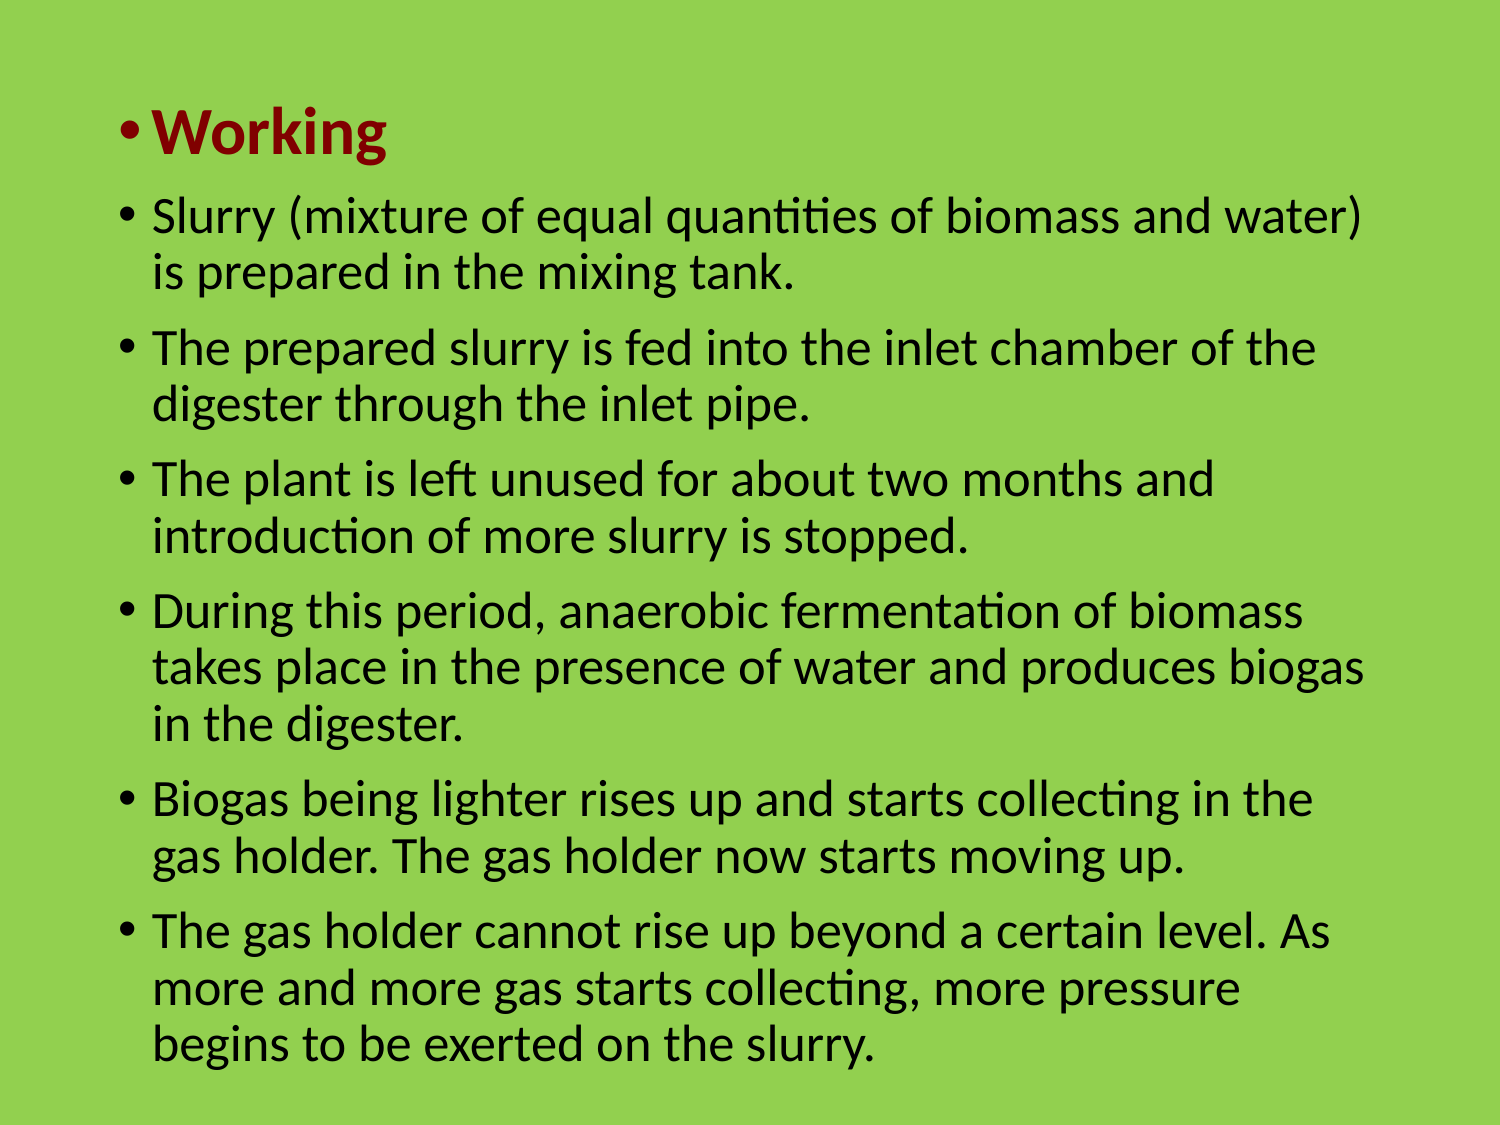

Working
Slurry (mixture of equal quantities of biomass and water) is prepared in the mixing tank.
The prepared slurry is fed into the inlet chamber of the digester through the inlet pipe.
The plant is left unused for about two months and introduction of more slurry is stopped.
During this period, anaerobic fermentation of biomass takes place in the presence of water and produces biogas in the digester.
Biogas being lighter rises up and starts collecting in the gas holder. The gas holder now starts moving up.
The gas holder cannot rise up beyond a certain level. As more and more gas starts collecting, more pressure begins to be exerted on the slurry.